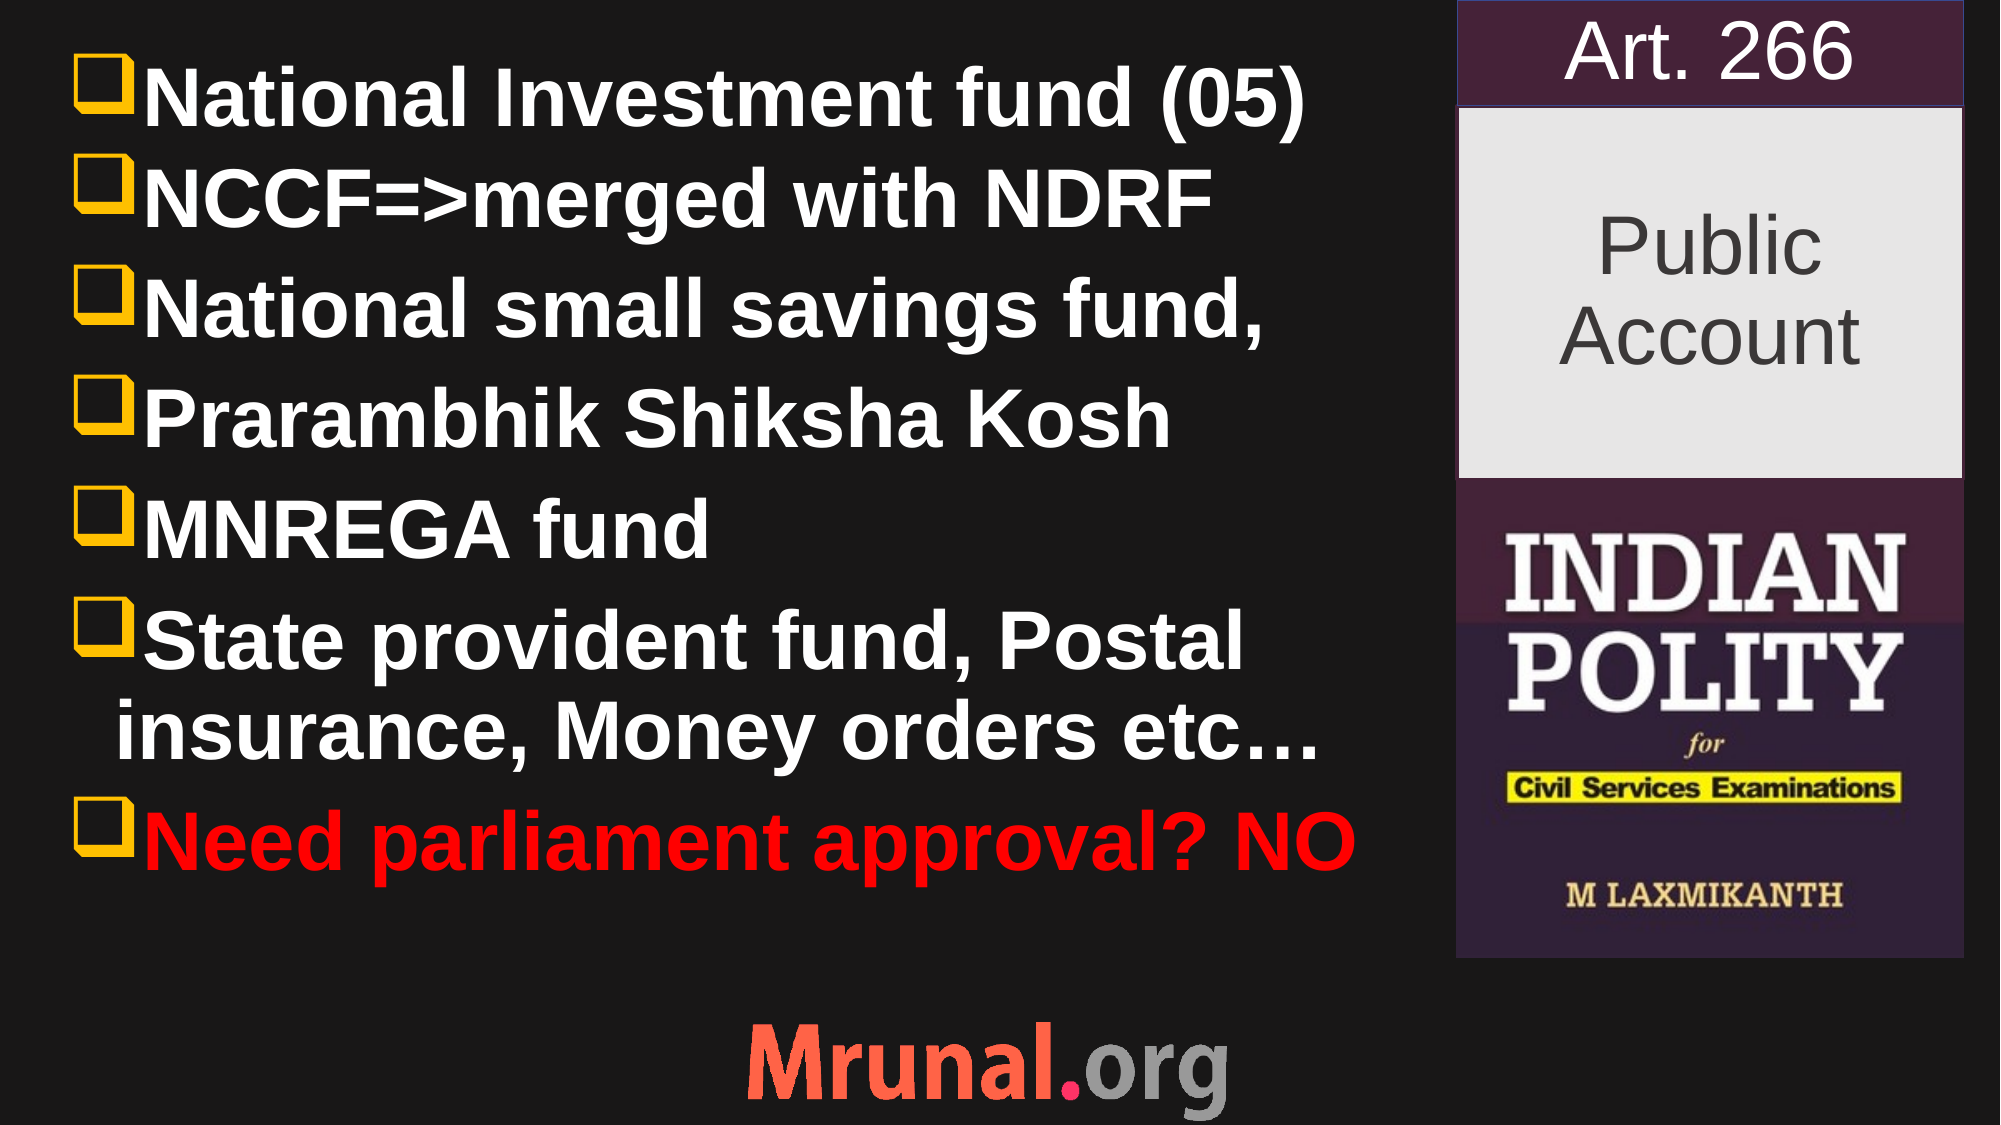

Art. 266
National Investment fund (05)
NCCF=>merged with NDRF
National small savings fund,
Prarambhik Shiksha Kosh
MNREGA fund
State provident fund, Postal insurance, Money orders etc…
Need parliament approval? NO
# Public Account